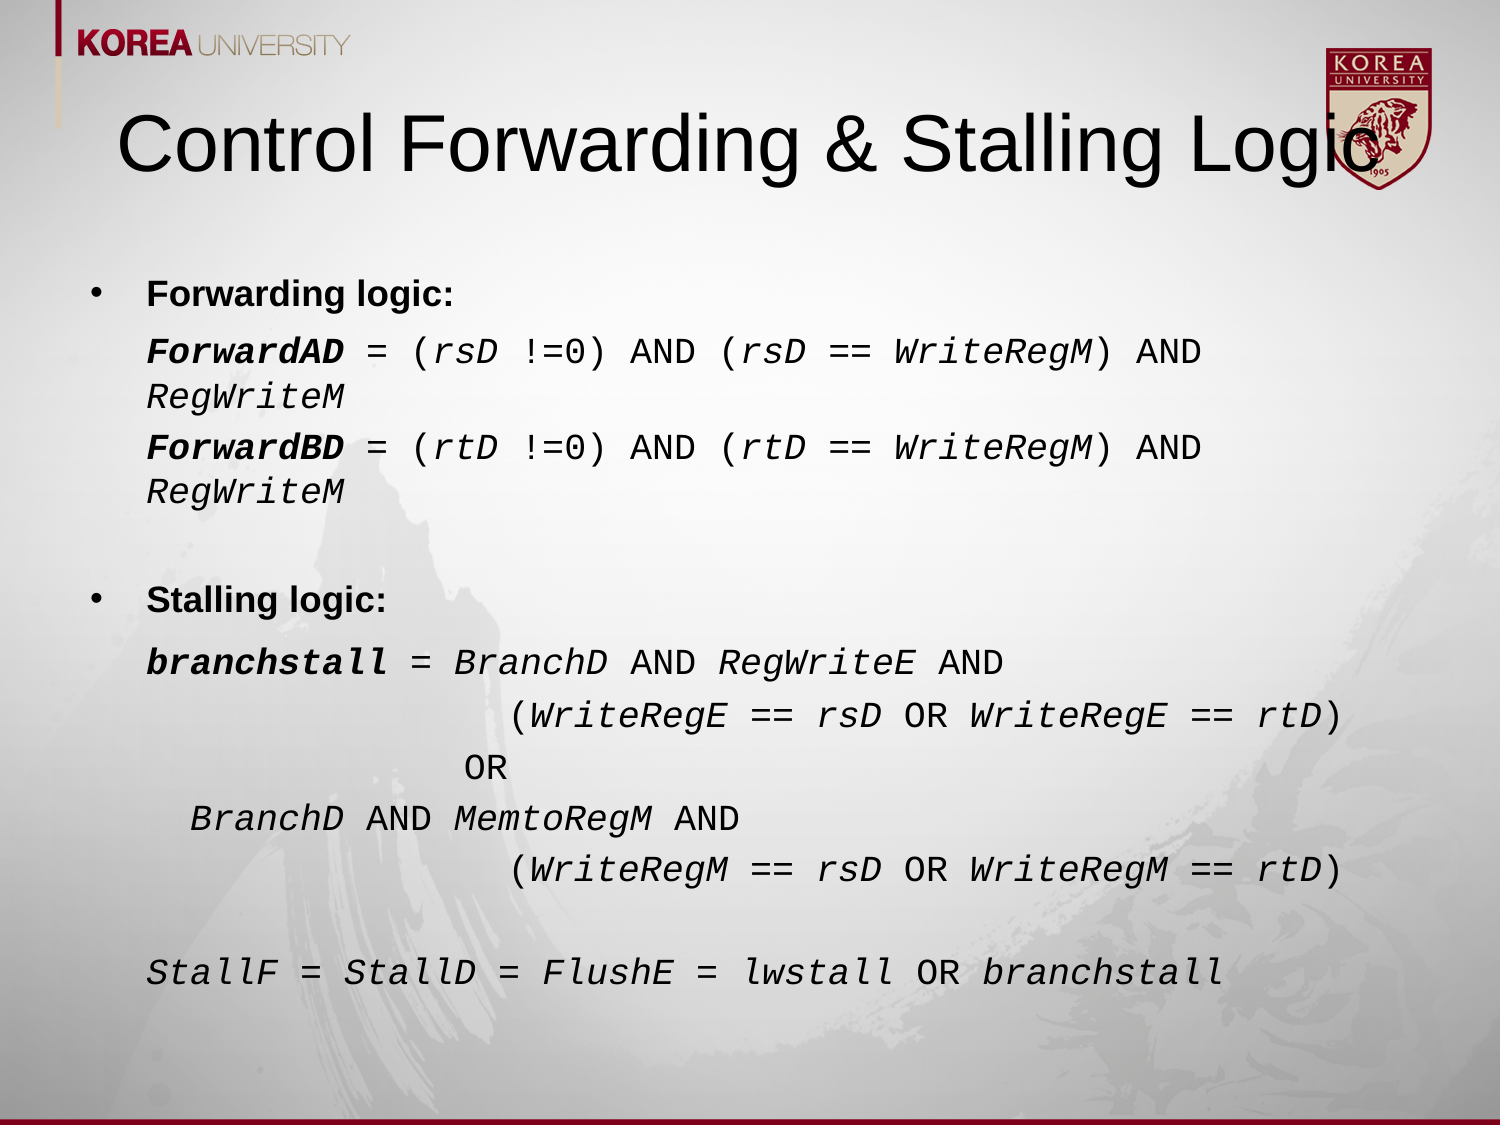

# Control Forwarding & Stalling Logic
Forwarding logic:
	ForwardAD = (rsD !=0) AND (rsD == WriteRegM) AND RegWriteM
	ForwardBD = (rtD !=0) AND (rtD == WriteRegM) AND RegWriteM

Stalling logic:
	branchstall = BranchD AND RegWriteE AND
                   (WriteRegE == rsD OR WriteRegE == rtD)
                 OR
			  BranchD AND MemtoRegM AND
                   (WriteRegM == rsD OR WriteRegM == rtD)

	StallF = StallD = FlushE = lwstall OR branchstall